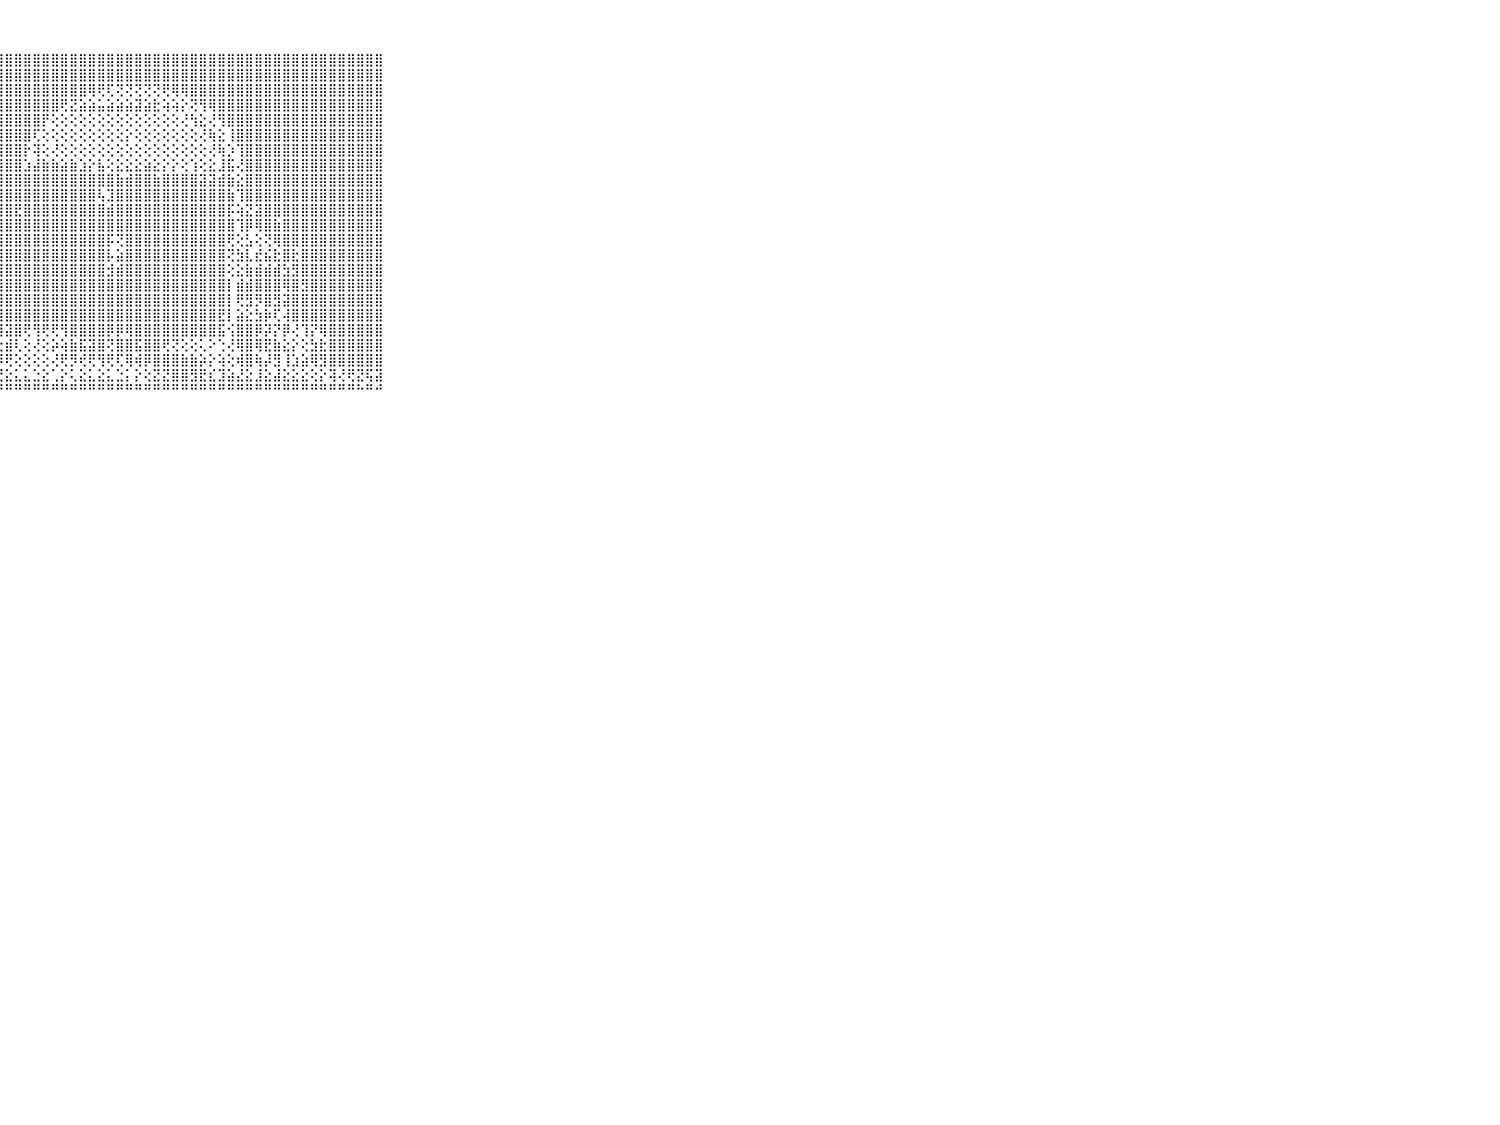

⠀⠀⠀⠀⠀⠀⠀⠀⠀⠀⠀⢸⣿⣿⣿⣿⣿⣿⣿⣿⣿⣿⣿⣿⣿⣿⣿⣿⣿⣿⣿⣿⣿⣿⣿⣿⣿⣿⣿⣿⣿⣿⣿⣿⣿⣿⣿⣿⣿⣿⣿⣿⣿⣿⣿⣿⣿⣿⣿⣿⣿⣿⣿⣿⣿⣿⣿⣿⣿⠀⠀⠀⠀⠀⠀⠀⠀⠀⠀⠀⠀
⠀⠀⠀⠀⠀⠀⠀⠀⠀⠀⠀⢸⣿⡿⣿⣿⣿⣿⣿⣿⣿⣿⣿⣿⣿⣿⣿⣿⣿⣿⣿⣿⣿⣿⣿⣿⣿⣿⣿⣿⣿⣿⣿⣿⣿⣿⣿⣿⣿⣿⣿⣿⣿⣿⣿⣿⣿⣿⣿⣿⣿⣿⣿⣿⣿⣿⣿⣿⣿⠀⠀⠀⠀⠀⠀⠀⠀⠀⠀⠀⠀
⠀⠀⠀⠀⠀⠀⠀⠀⠀⠀⠀⢸⣿⣿⣿⣿⣿⣿⣿⣿⣿⣿⣿⣿⣿⣿⣿⣿⣿⣿⣿⣿⣿⣿⣿⣿⣿⢿⢟⢏⢝⢝⢝⢝⢝⢟⢿⢿⣿⣿⣿⣿⣿⣿⣿⣿⣿⣿⣿⣿⣿⣿⣿⣿⣿⣿⣿⣿⣿⠀⠀⠀⠀⠀⠀⠀⠀⠀⠀⠀⠀
⠀⠀⠀⠀⠀⠀⠀⠀⠀⠀⠀⢸⣿⣿⣿⣿⣿⣿⣿⣿⣿⣿⣷⣿⣿⣿⣿⣿⣿⣿⣿⣿⣿⣿⢟⣝⣵⣵⣥⣵⣵⣵⣽⣵⣗⢵⢵⡕⢝⢻⢿⣿⣿⣿⣿⣿⣿⣿⣿⣿⣿⣿⣿⣿⣿⣿⣿⣿⣿⠀⠀⠀⠀⠀⠀⠀⠀⠀⠀⠀⠀
⠀⠀⠀⠀⠀⠀⠀⠀⠀⠀⠀⢸⣿⣿⣿⣿⣿⣿⣿⣿⣿⣿⣿⣿⣿⣿⣿⣿⣿⣿⣿⣿⡟⢕⢕⢕⢕⢕⢕⢕⢕⢕⢕⢕⢕⢕⢕⢜⢳⣕⢜⢻⣿⣿⣿⣿⣿⣿⣿⣿⣿⣿⣿⣿⣿⣿⣿⣿⣿⠀⠀⠀⠀⠀⠀⠀⠀⠀⠀⠀⠀
⠀⠀⠀⠀⠀⠀⠀⠀⠀⠀⠀⢸⣿⣿⣿⣿⣿⣿⣿⣿⣿⣿⣿⣿⣿⣿⣿⣿⣿⣿⣿⢏⢕⢕⢕⢕⢕⢕⢕⢕⢕⡕⢕⢕⢕⢕⢕⢕⢕⢜⢷⣕⢸⣿⣿⣿⣿⣿⣿⣿⣿⣿⣿⣿⣿⣿⣿⣿⣿⠀⠀⠀⠀⠀⠀⠀⠀⠀⠀⠀⠀
⠀⠀⠀⠀⠀⠀⠀⠀⠀⠀⠀⢸⣿⣿⣿⣿⣿⣿⣿⣿⣿⣿⣿⣿⣿⣿⣿⣿⣿⣿⡗⢽⢕⢜⢕⢕⢕⢕⢕⢕⢕⢕⢕⢕⢕⢕⢕⢕⢕⢕⢜⢷⡱⢹⣿⣿⣿⣿⣿⣿⣿⣿⣿⣿⣿⣿⣿⣿⣿⠀⠀⠀⠀⠀⠀⠀⠀⠀⠀⠀⠀
⠀⠀⠀⠀⠀⠀⠀⠀⠀⠀⠀⢸⣿⣿⣿⣿⣿⣿⣿⣿⣿⣿⣿⣿⣿⣿⣿⣿⣿⣿⣱⣼⣷⣷⣵⣷⣱⡕⣧⢕⣕⣕⣕⣵⣕⡕⡕⢕⢱⢕⣕⣸⣯⢜⣿⣿⣿⣿⣿⣿⣿⣿⣿⣿⣿⣿⣿⣿⣿⠀⠀⠀⠀⠀⠀⠀⠀⠀⠀⠀⠀
⠀⠀⠀⠀⠀⠀⠀⠀⠀⠀⠀⢸⣿⣿⣿⣿⣿⣿⣿⣿⣿⣿⣿⣿⣿⣿⣿⣿⣿⣿⣿⣿⣿⣿⣿⣿⣿⣿⣿⣿⣷⣾⣿⣿⣷⣿⣿⣿⣿⣽⣽⣾⣷⣕⣿⣿⣿⣿⣿⣿⣿⣿⣿⣿⣿⣿⣿⣿⣿⠀⠀⠀⠀⠀⠀⠀⠀⠀⠀⠀⠀
⠀⠀⠀⠀⠀⠀⠀⠀⠀⠀⠀⢸⣿⣿⣿⣿⣿⣿⣿⣿⣿⣿⣿⣿⣿⣿⣿⣿⣿⣿⣿⣿⣿⣿⣿⣿⣿⣿⢧⣹⣿⣿⣿⣿⣿⣿⣿⣿⣿⣿⣿⣿⣷⢹⣿⣿⣿⣿⣿⣿⣿⣿⣿⣿⣿⣿⣿⣿⣿⠀⠀⠀⠀⠀⠀⠀⠀⠀⠀⠀⠀
⠀⠀⠀⠀⠀⠀⠀⠀⠀⠀⠀⢸⣿⣿⡿⣿⣿⣿⣿⣿⣿⣿⣿⣿⣿⣿⣿⣿⣿⣟⣿⣿⣿⣿⣿⣿⣿⣿⣿⣾⣿⣿⣿⣿⣿⣿⣿⣿⣿⣿⣿⣿⡯⢵⣝⣽⣿⣿⣿⣿⣿⣿⣿⣿⣿⣿⣿⣿⣿⠀⠀⠀⠀⠀⠀⠀⠀⠀⠀⠀⠀
⠀⠀⠀⠀⠀⠀⠀⠀⠀⠀⠀⢸⣿⣿⣿⣻⣿⣿⣿⣿⣿⣿⣿⣿⣿⣿⣿⣿⣿⣿⣿⣿⣿⣿⣿⣿⣿⣿⣿⣿⣿⣿⣿⣿⣿⣿⣿⣿⣿⣿⣿⣿⣿⢹⡿⢿⣿⣷⣿⣿⣿⣿⣿⣿⣿⣿⣿⣿⣿⠀⠀⠀⠀⠀⠀⠀⠀⠀⠀⠀⠀
⠀⠀⠀⠀⠀⠀⠀⠀⠀⠀⠀⢸⣿⣯⣿⣽⣿⣿⣿⣿⣿⣿⣿⣿⣿⣿⣿⣿⣿⣿⣿⣿⣿⣿⣿⣿⣿⣿⣿⡯⢝⣿⣿⣿⣿⣿⣿⣿⣿⣿⣿⣿⢟⢕⣣⢕⢝⢿⣿⣿⣿⣿⣿⣿⣿⣿⣿⣿⣿⠀⠀⠀⠀⠀⠀⠀⠀⠀⠀⠀⠀
⠀⠀⠀⠀⠀⠀⠀⠀⠀⠀⠀⢸⣿⣿⣿⣿⣿⣿⣿⣿⣿⣿⣿⣿⣿⣿⣿⣿⣿⣿⣿⣿⣿⣿⣿⣿⣿⣿⣿⡧⣵⣿⣿⣿⣿⣿⣿⣿⣿⣿⣿⣿⢝⣳⣇⣞⣮⣗⣿⣗⣿⣿⣿⣿⣿⣿⣿⣿⣿⠀⠀⠀⠀⠀⠀⠀⠀⠀⠀⠀⠀
⠀⠀⠀⠀⠀⠀⠀⠀⠀⠀⠀⢸⣿⣿⣿⣷⣿⣿⣿⣿⣿⣿⣽⢫⣿⣿⣿⣿⣿⣿⣿⣿⣿⣿⣿⣿⣿⣿⣿⣺⣾⣿⣿⣿⣿⣿⣿⣿⣿⣿⣿⣿⢕⣕⣷⣾⣾⣾⣳⣻⣿⣿⣿⣿⣿⣿⣿⣿⣿⠀⠀⠀⠀⠀⠀⠀⠀⠀⠀⠀⠀
⠀⠀⠀⠀⠀⠀⠀⠀⠀⠀⠀⢜⣿⣿⣿⣿⣿⣿⣿⣿⣿⣿⣿⣿⣿⣿⣿⣿⣿⣿⣿⣿⣿⣿⣿⣿⣿⣿⣿⣿⣿⣿⣿⣿⣿⣿⣿⣿⣿⣿⣿⣿⡇⣾⣾⣿⣿⣿⢿⣿⣻⣿⣿⣿⣿⣿⣿⣿⣿⠀⠀⠀⠀⠀⠀⠀⠀⠀⠀⠀⠀
⠀⠀⠀⠀⠀⠀⠀⠀⠀⠀⠀⠸⣿⣿⣿⣿⣿⣿⣿⣿⣿⢿⣿⡿⣿⣿⣿⣿⣿⣿⣿⣿⣿⣿⣿⣿⣿⣿⣿⣿⣿⣿⣿⣿⣿⣿⣿⣿⣿⣿⣿⣿⡇⢟⣻⡻⣿⣻⣽⣿⣿⣿⣿⣿⣿⣿⣿⣿⣿⠀⠀⠀⠀⠀⠀⠀⠀⠀⠀⠀⠀
⠀⠀⠀⠀⠀⠀⠀⠀⠀⠀⠀⢸⣽⣿⣿⣯⣯⣯⣿⣿⣵⣿⣿⣿⣯⣻⣽⣿⣿⣿⣿⣿⣿⣿⣿⣿⣿⣿⣿⣿⣿⣿⣿⣿⣿⣿⣿⣿⣿⣿⣿⣟⡇⣵⣕⣳⡷⢏⢼⣿⣿⣿⣿⣿⣿⣿⣿⣿⣿⠀⠀⠀⠀⠀⠀⠀⠀⠀⠀⠀⠀
⠀⠀⠀⠀⠀⠀⠀⠀⠀⠀⠀⢸⣿⣝⣏⣹⣻⣿⣟⣷⣷⣷⣿⣿⣿⣿⣗⣿⣽⣿⢟⢻⢟⢟⢻⣿⣿⣿⣿⡿⡿⢿⣿⣿⣿⣿⣿⣿⣿⣿⣿⣯⢪⣿⣿⡿⡽⡝⡿⢜⢹⡝⢿⣿⣿⣿⣿⣿⣿⠀⠀⠀⠀⠀⠀⠀⠀⠀⠀⠀⠀
⠀⠀⠀⠀⠀⠀⠀⠀⠀⠀⠀⢱⣿⣞⣿⣷⣾⣟⢟⣿⣿⣿⡷⡞⢟⢹⢇⢗⣾⢇⢕⢜⢕⡵⢵⣷⣯⣽⣿⢝⣿⣿⣯⣿⣿⢟⢝⢕⢕⢅⠕⢑⢜⢿⣿⢿⣟⣷⣕⡕⢕⣳⣗⣿⣿⣿⣿⣿⣿⠀⠀⠀⠀⠀⠀⠀⠀⠀⠀⠀⠀
⠀⠀⠀⠀⠀⠀⠀⠀⠀⠀⠀⠘⢿⢿⢟⢇⢜⢿⡕⢗⢿⣿⢷⢷⢻⢎⢳⡿⢟⢕⢕⢕⢕⢜⢟⡻⢞⢟⢻⢟⢏⢿⢾⡿⣿⣿⣿⣷⣷⡵⡕⢵⢕⢾⣿⢷⡼⣻⢸⣱⣵⢿⣻⣿⣿⣿⣿⣿⣿⠀⠀⠀⠀⠀⠀⠀⠀⠀⠀⠀⠀
⠀⠀⠀⠀⠀⠀⠀⠀⠀⠀⠀⠀⢁⢅⢅⢜⢕⢕⢕⢕⢅⢕⢕⡑⢕⢑⢜⢝⣕⣅⣅⣑⣕⢁⡕⢅⣕⣅⣕⣅⣑⡅⡕⢕⣝⣝⣿⣿⣻⣟⣎⣹⣵⣜⣕⣸⣕⣼⣕⣕⣕⢕⡕⢽⢜⢟⣝⢯⣽⠀⠀⠀⠀⠀⠀⠀⠀⠀⠀⠀⠀
⠀⠀⠀⠀⠀⠀⠀⠀⠀⠀⠀⠑⠑⠘⠛⠛⠙⠛⠛⠋⠛⠛⠛⠛⠘⠃⠛⠛⠛⠛⠛⠛⠛⠛⠛⠛⠛⠛⠛⠛⠛⠛⠛⠛⠛⠛⠛⠛⠛⠛⠛⠛⠛⠛⠛⠛⠛⠛⠛⠛⠛⠛⠛⠛⠛⠛⠓⠛⠚⠀⠀⠀⠀⠀⠀⠀⠀⠀⠀⠀⠀